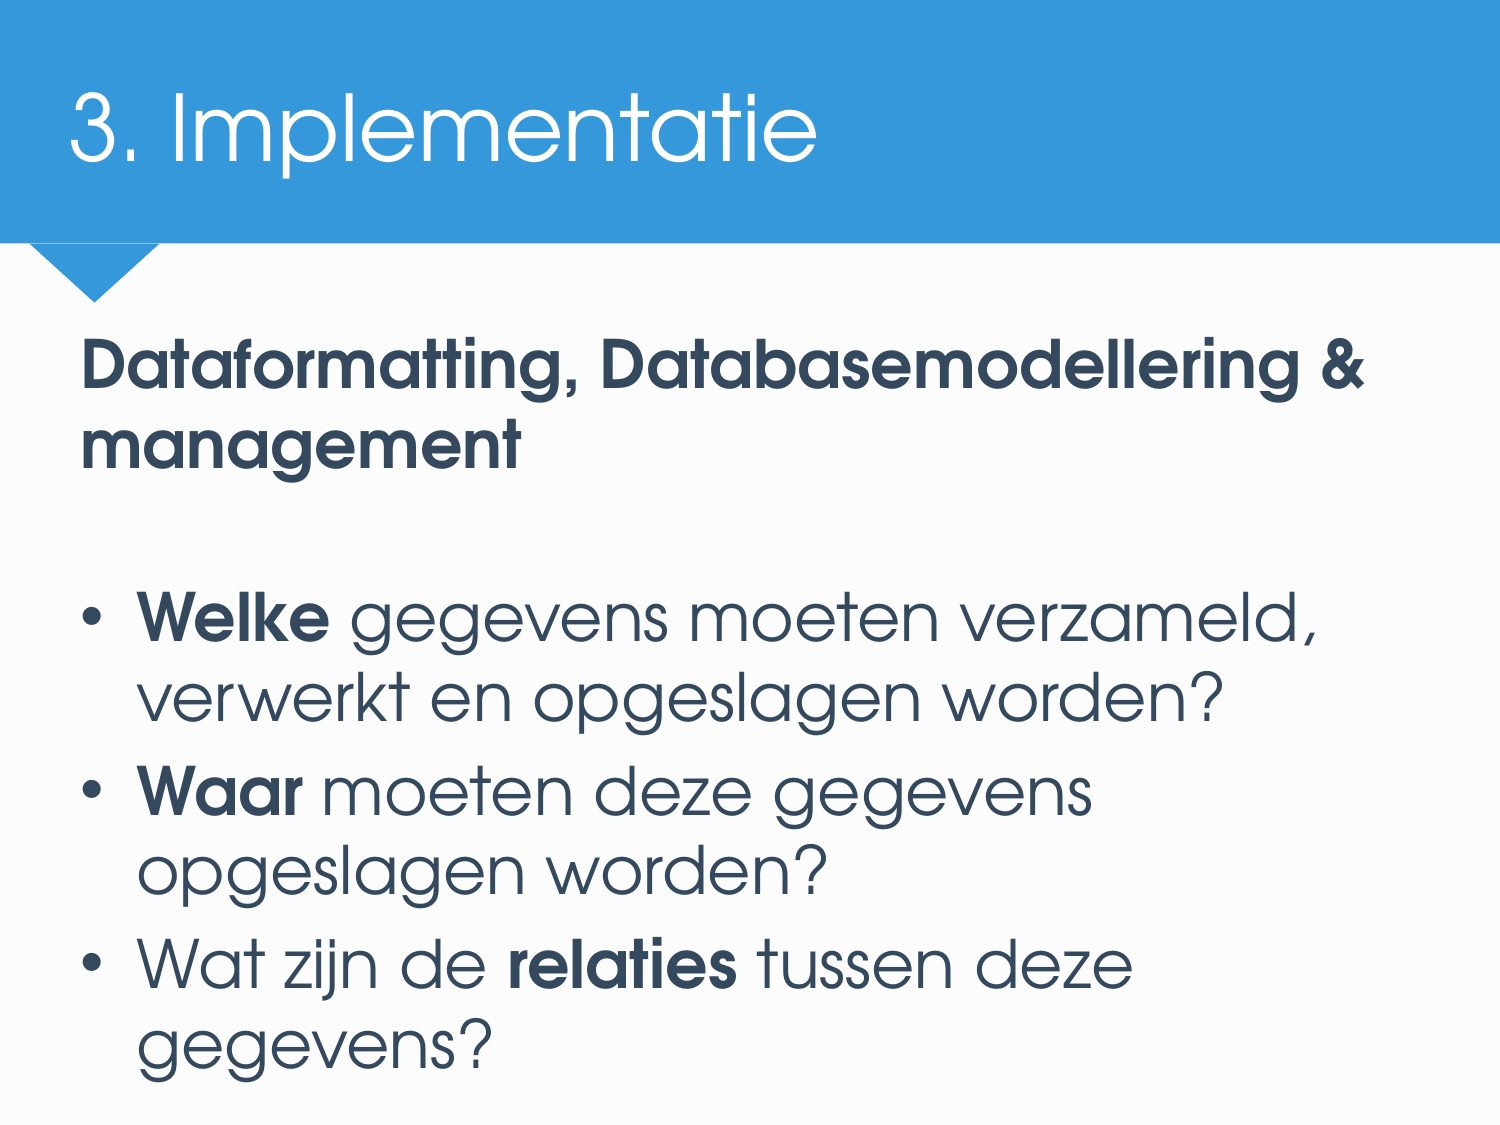

# 3. Implementatie
Dataformatting, Databasemodellering & management
Welke gegevens moeten verzameld, verwerkt en opgeslagen worden?
Waar moeten deze gegevens opgeslagen worden?
Wat zijn de relaties tussen deze gegevens?